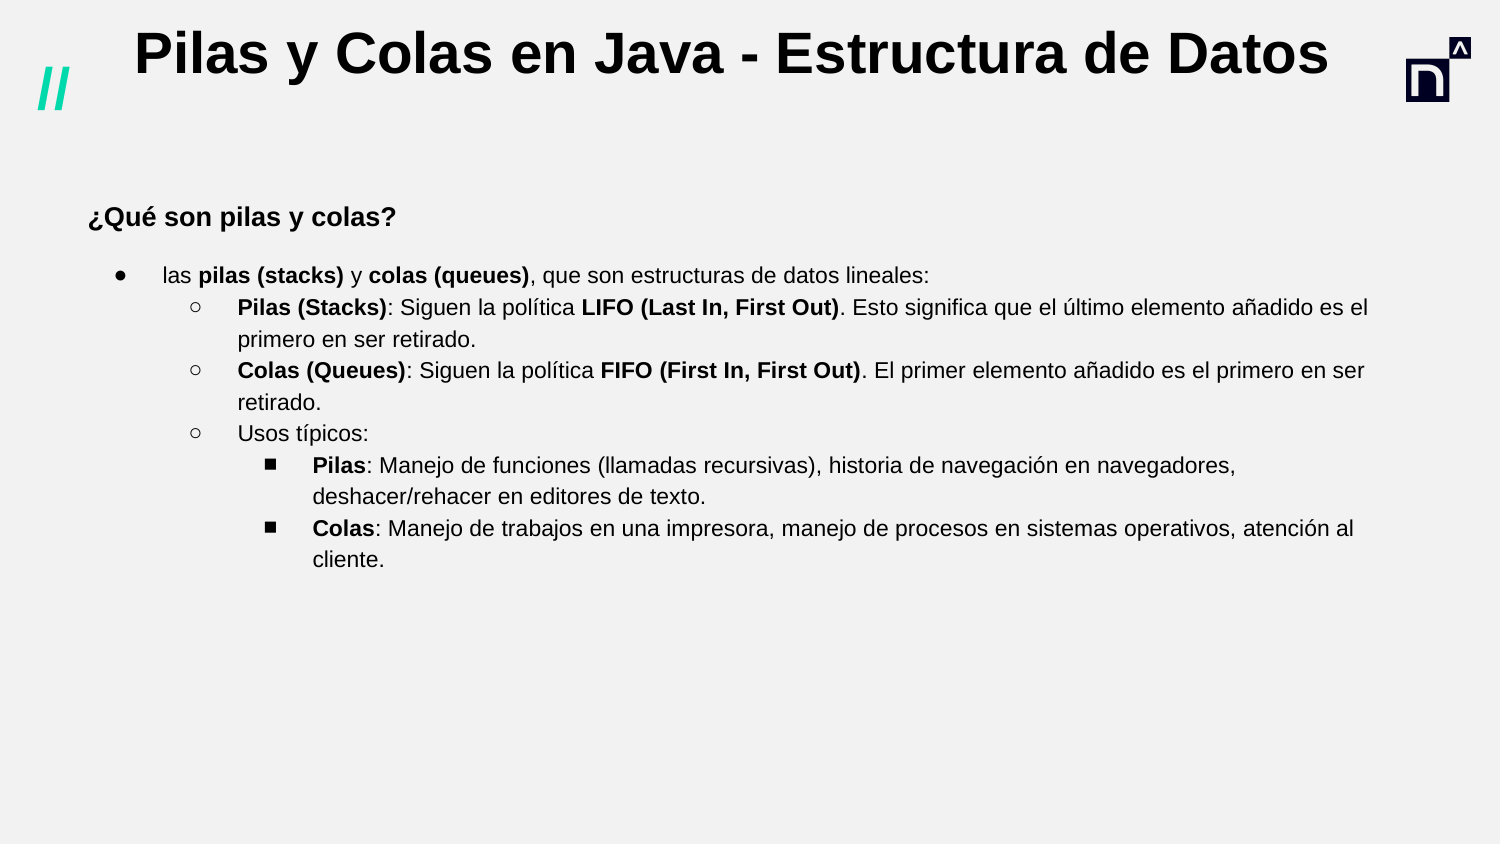

# Pilas y Colas en Java - Estructura de Datos

¿Qué son pilas y colas?
las pilas (stacks) y colas (queues), que son estructuras de datos lineales:
Pilas (Stacks): Siguen la política LIFO (Last In, First Out). Esto significa que el último elemento añadido es el primero en ser retirado.
Colas (Queues): Siguen la política FIFO (First In, First Out). El primer elemento añadido es el primero en ser retirado.
Usos típicos:
Pilas: Manejo de funciones (llamadas recursivas), historia de navegación en navegadores, deshacer/rehacer en editores de texto.
Colas: Manejo de trabajos en una impresora, manejo de procesos en sistemas operativos, atención al cliente.